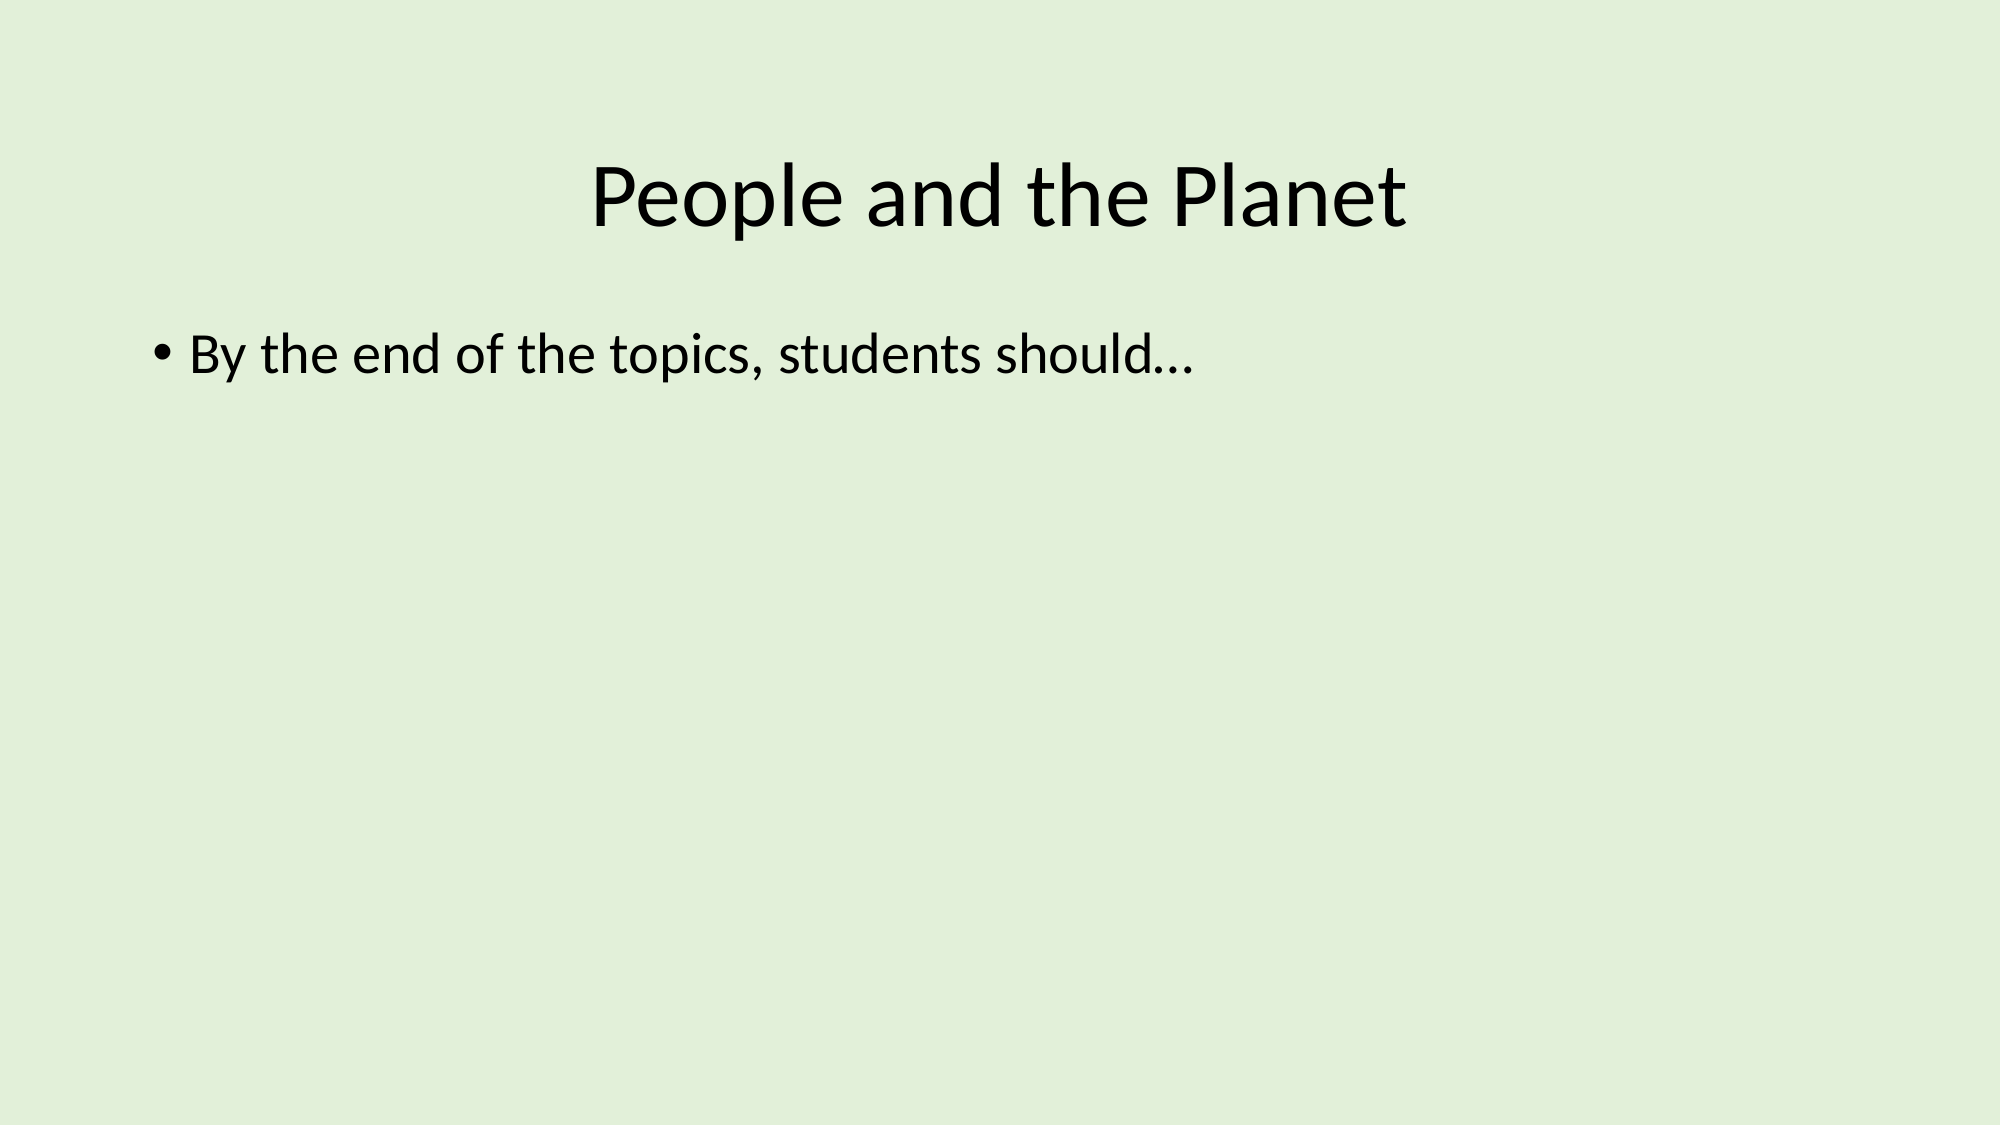

# People and the Planet
By the end of the topics, students should…